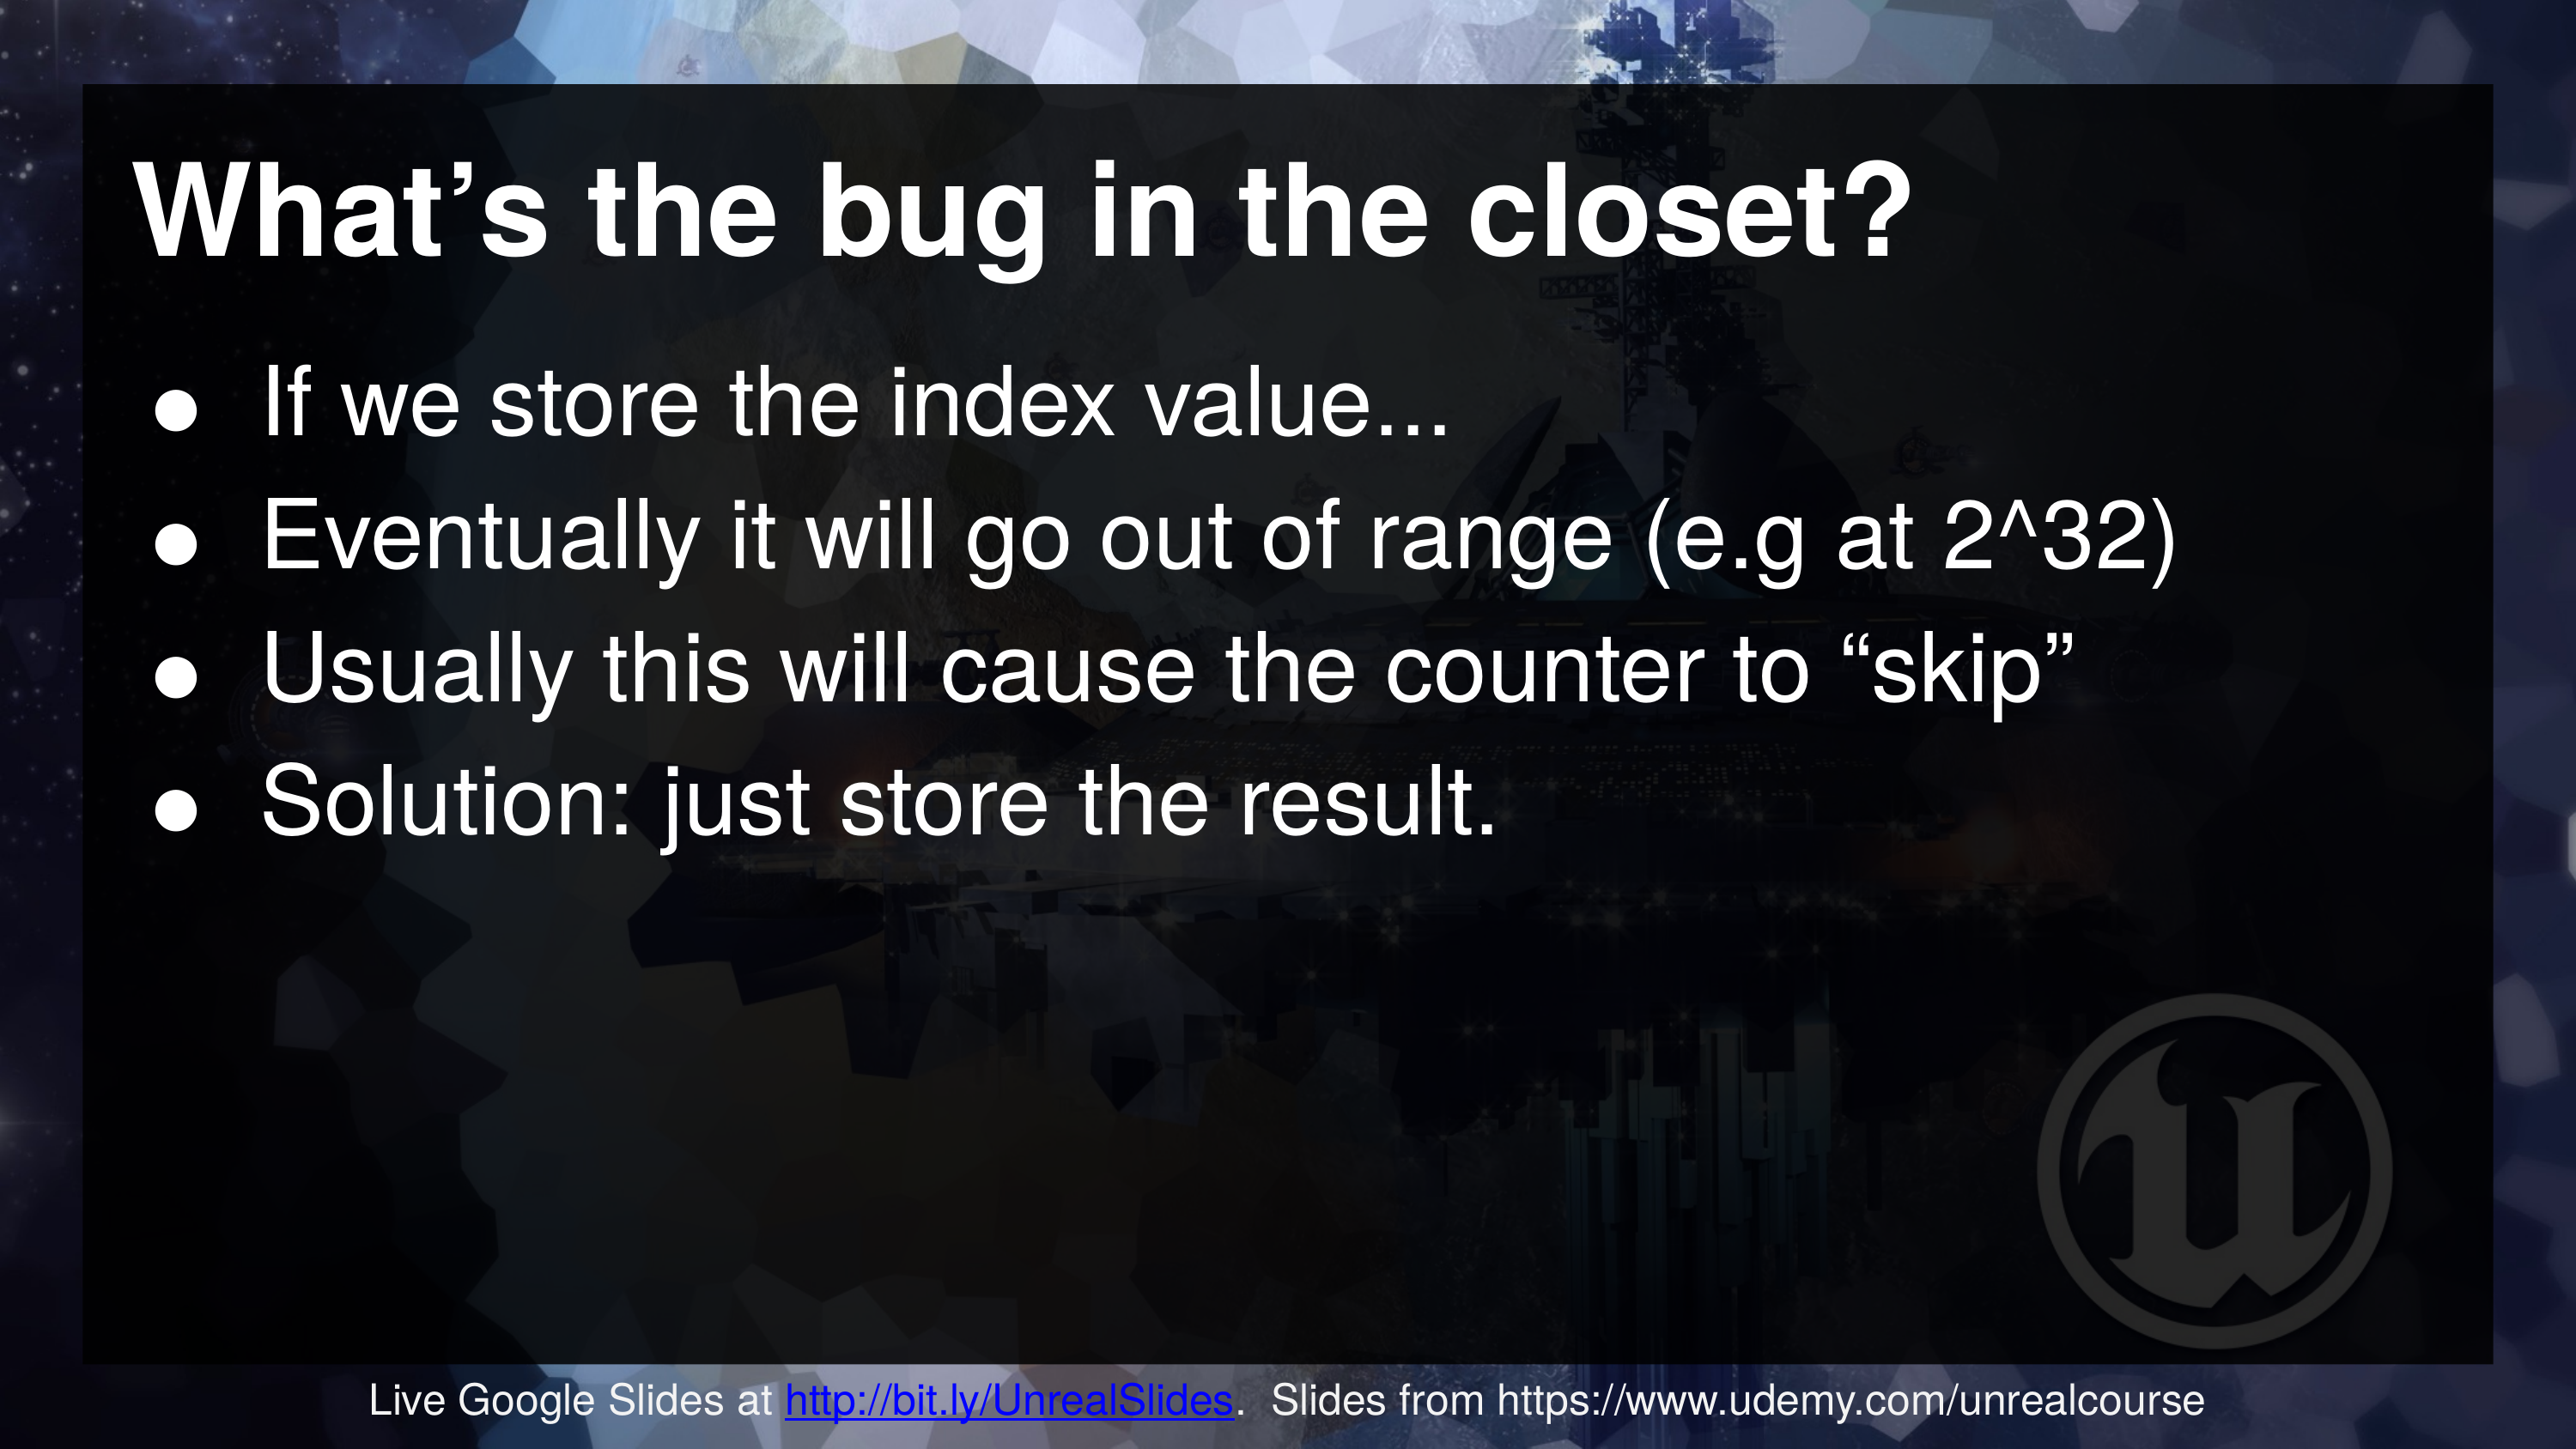

# What’s the bug in the closet?
If we store the index value...
Eventually it will go out of range (e.g at 2^32)
Usually this will cause the counter to “skip”
Solution: just store the result.